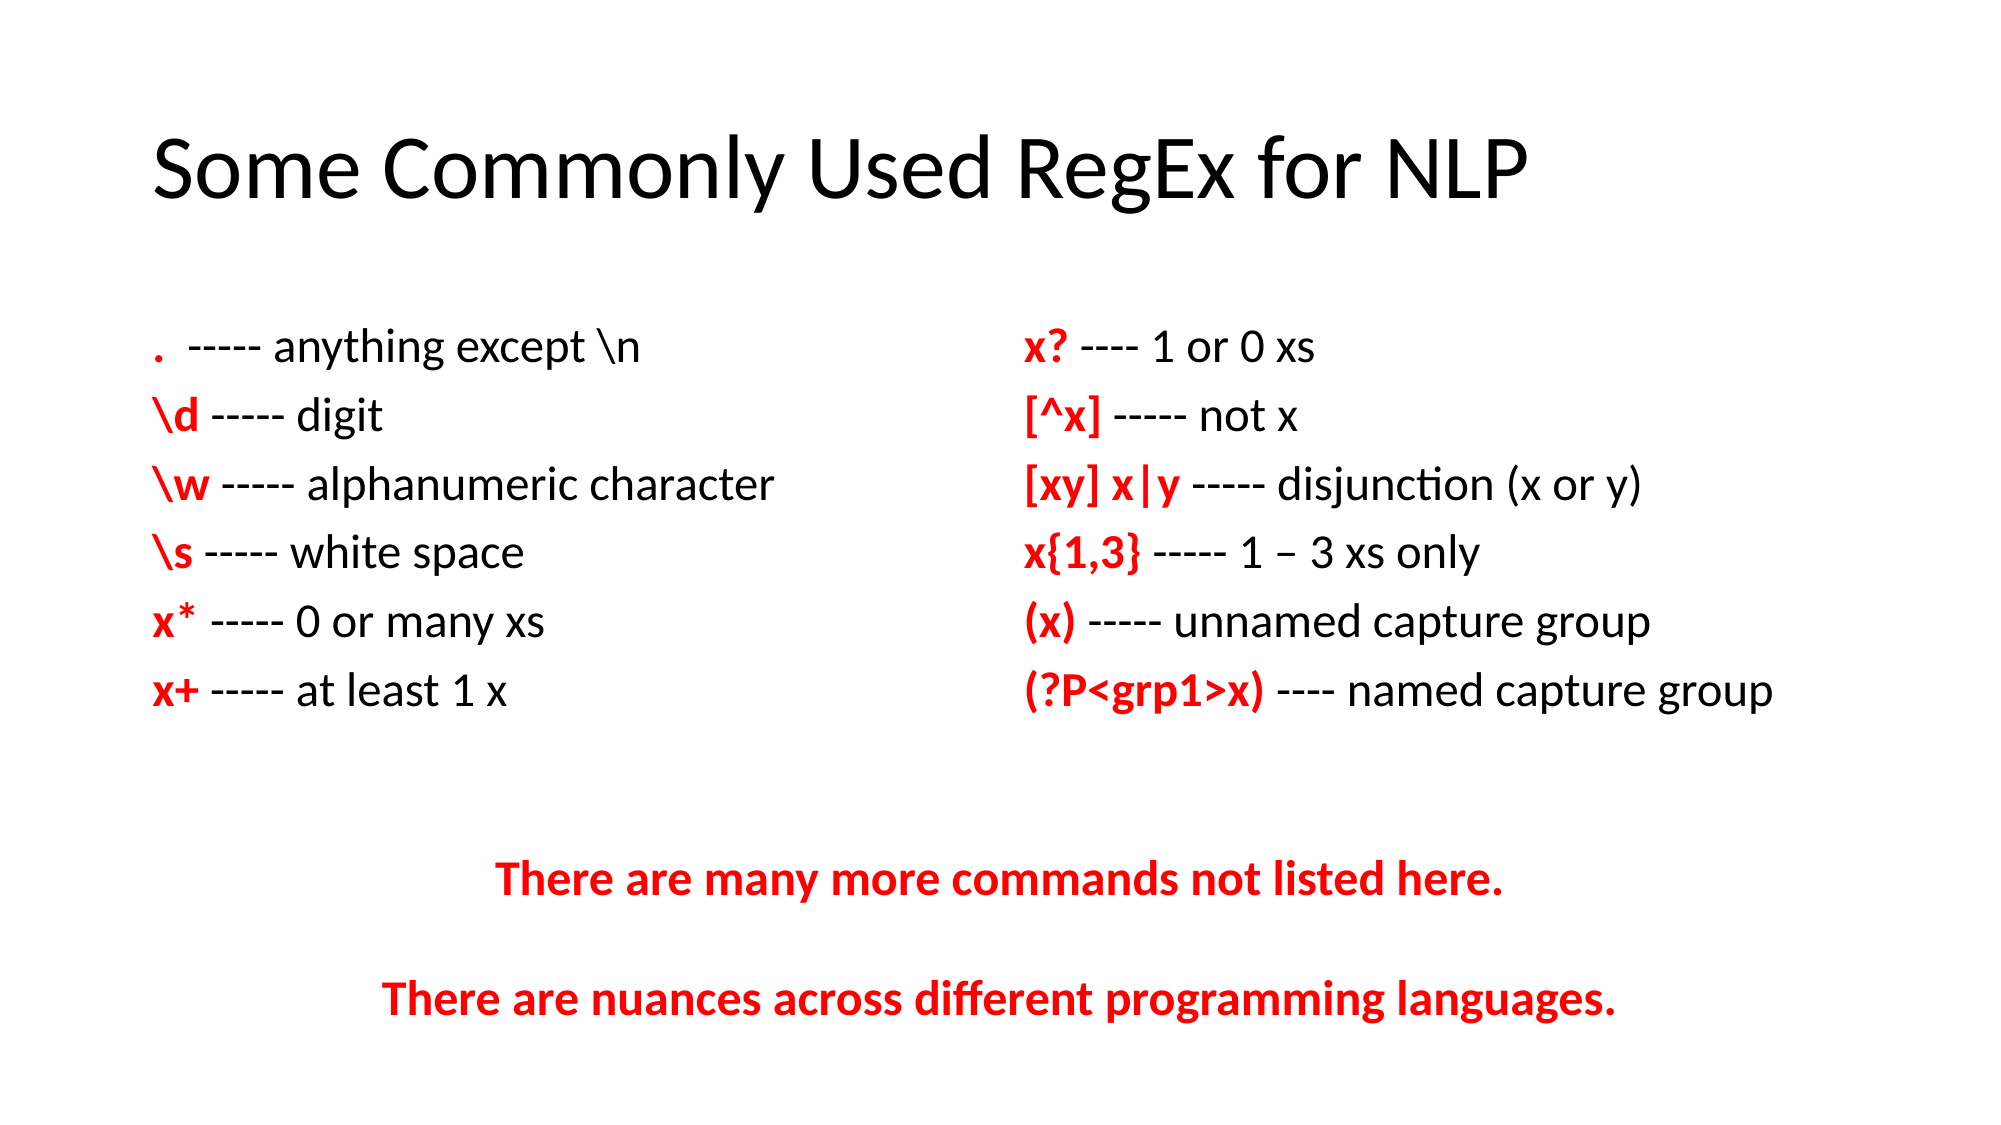

# Some Commonly Used RegEx for NLP
.  ----- anything except \n
\d ----- digit
\w ----- alphanumeric character
\s ----- white space
x* ----- 0 or many xs
x+ ----- at least 1 x

x? ---- 1 or 0 xs
[^x] ----- not x
[xy] x|y ----- disjunction (x or y)
x{1,3} ----- 1 – 3 xs only
(x) ----- unnamed capture group
(?P<grp1>x) ---- named capture group

There are many more commands not listed here.

There are nuances across different programming languages.